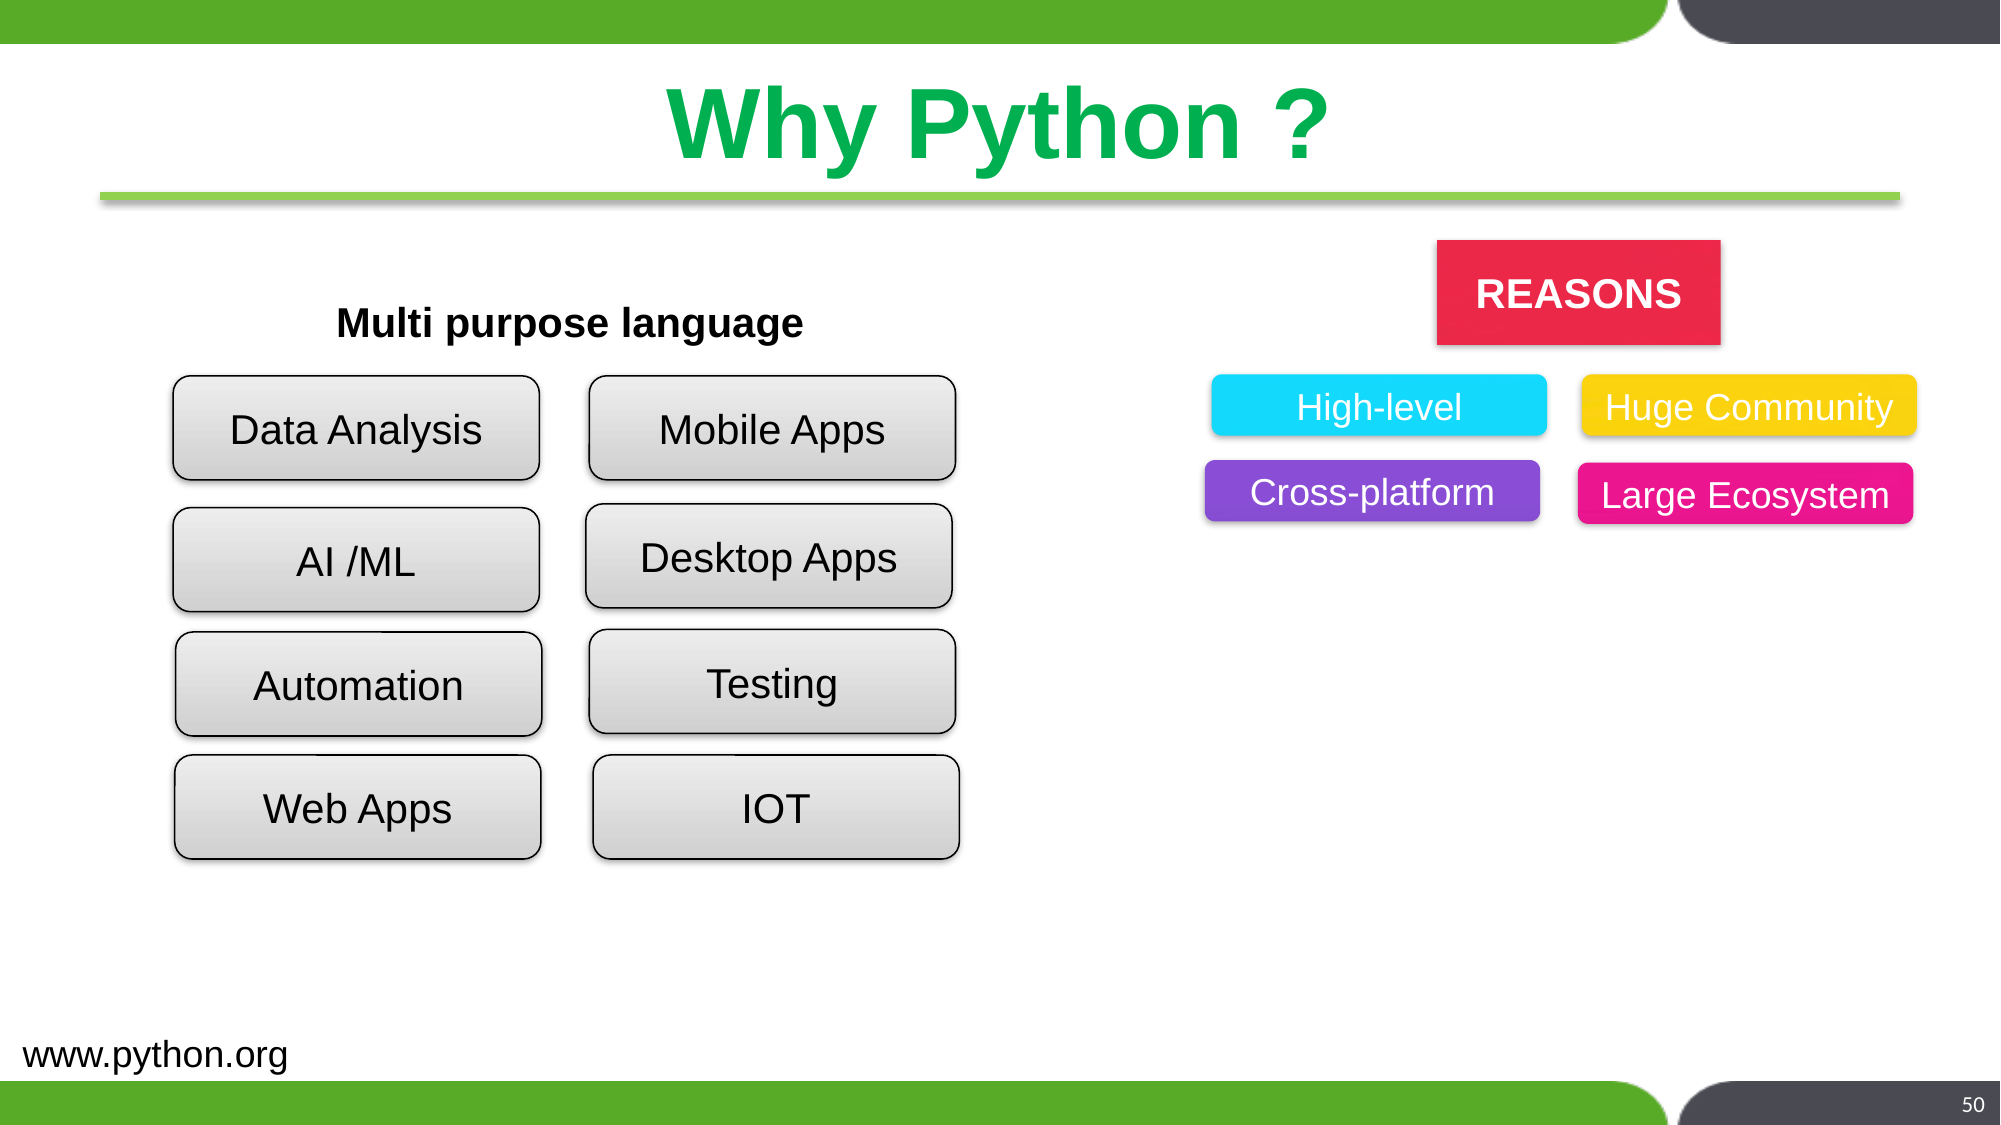

# Why Python ?
REASONS
Multi purpose language
High-level
Huge Community
Data Analysis
Mobile Apps
Cross-platform
Large Ecosystem
Desktop Apps
AI /ML
Testing
Automation
Web Apps
IOT
www.python.org
50